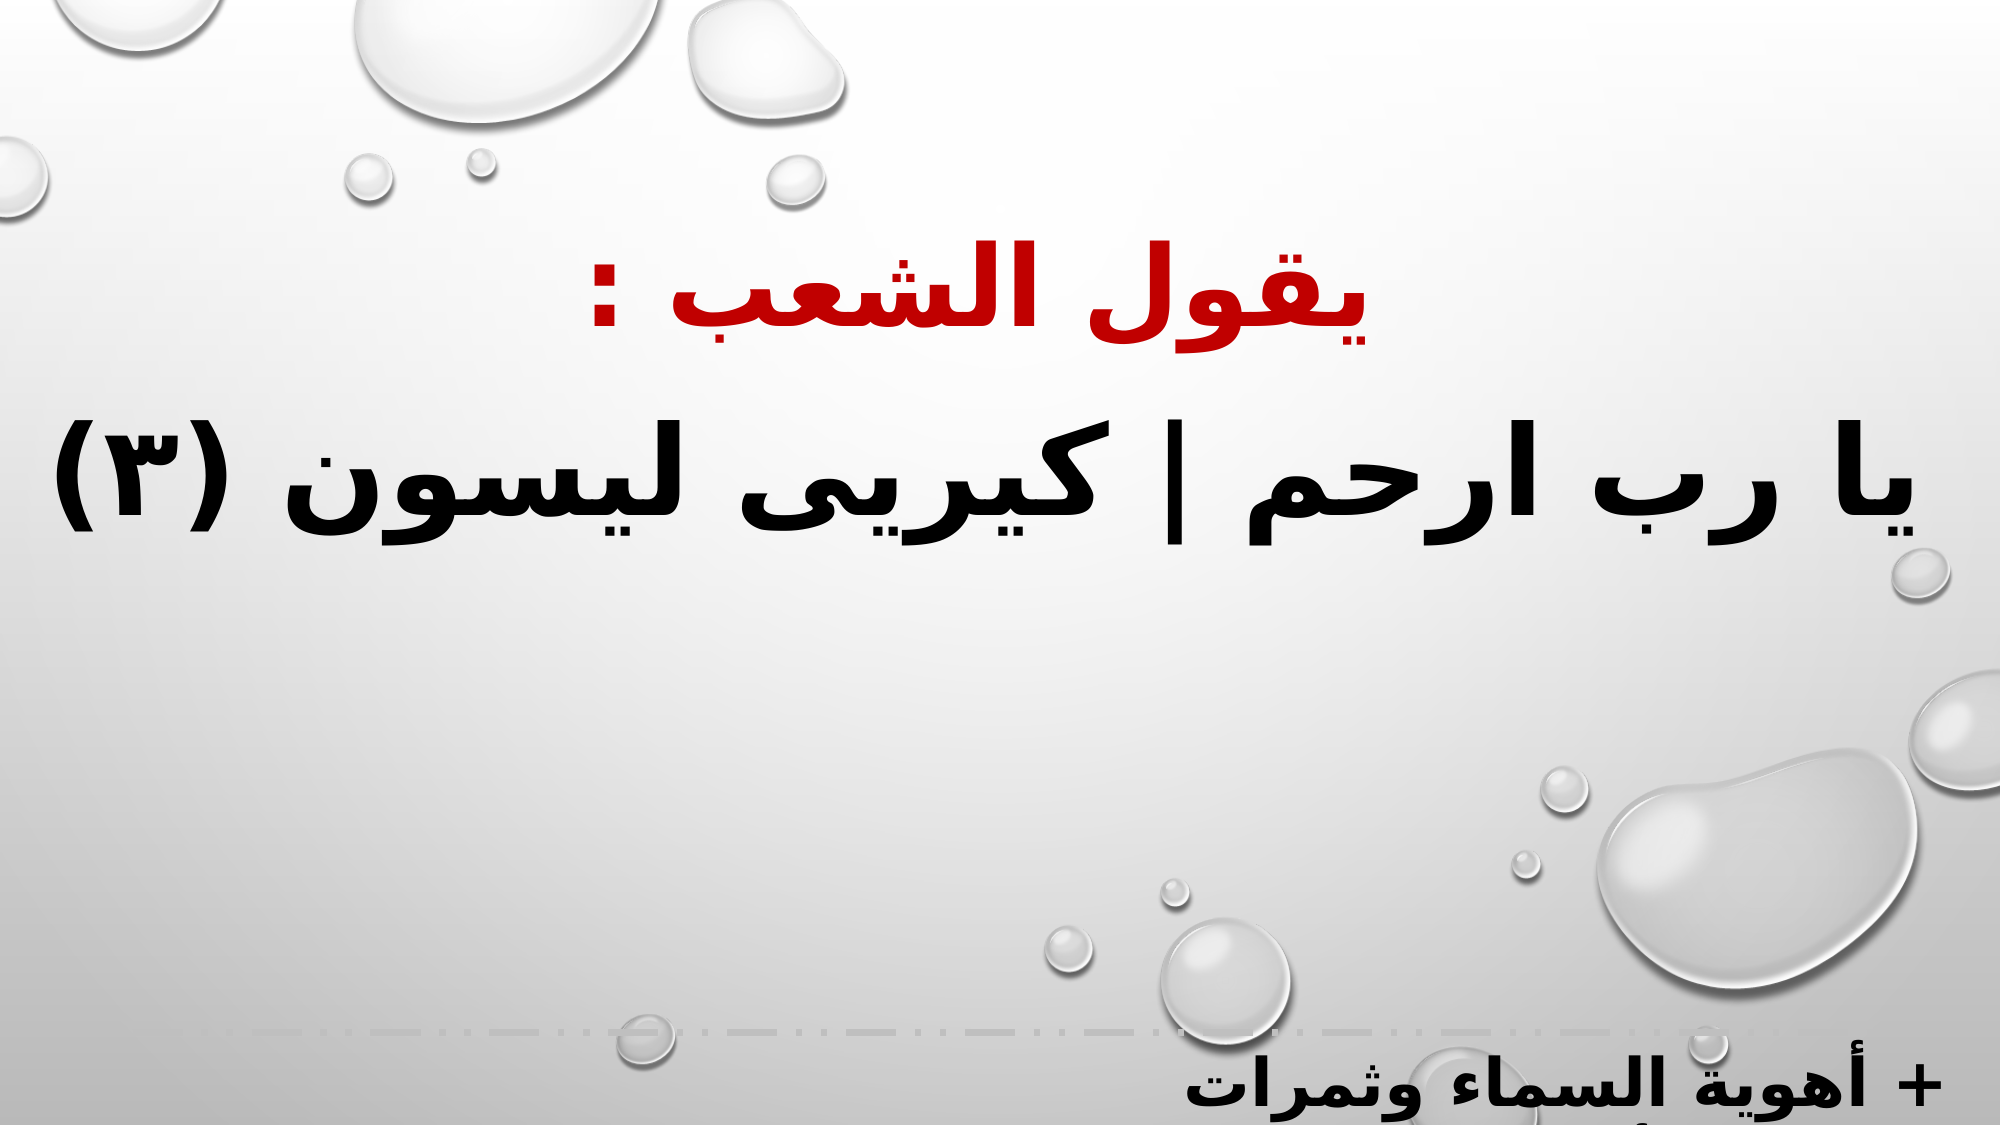

يقول الشعب :
 يا رب ارحم | كيريى ليسون (٣)
+ أهوية السماء وثمرات الأرض +